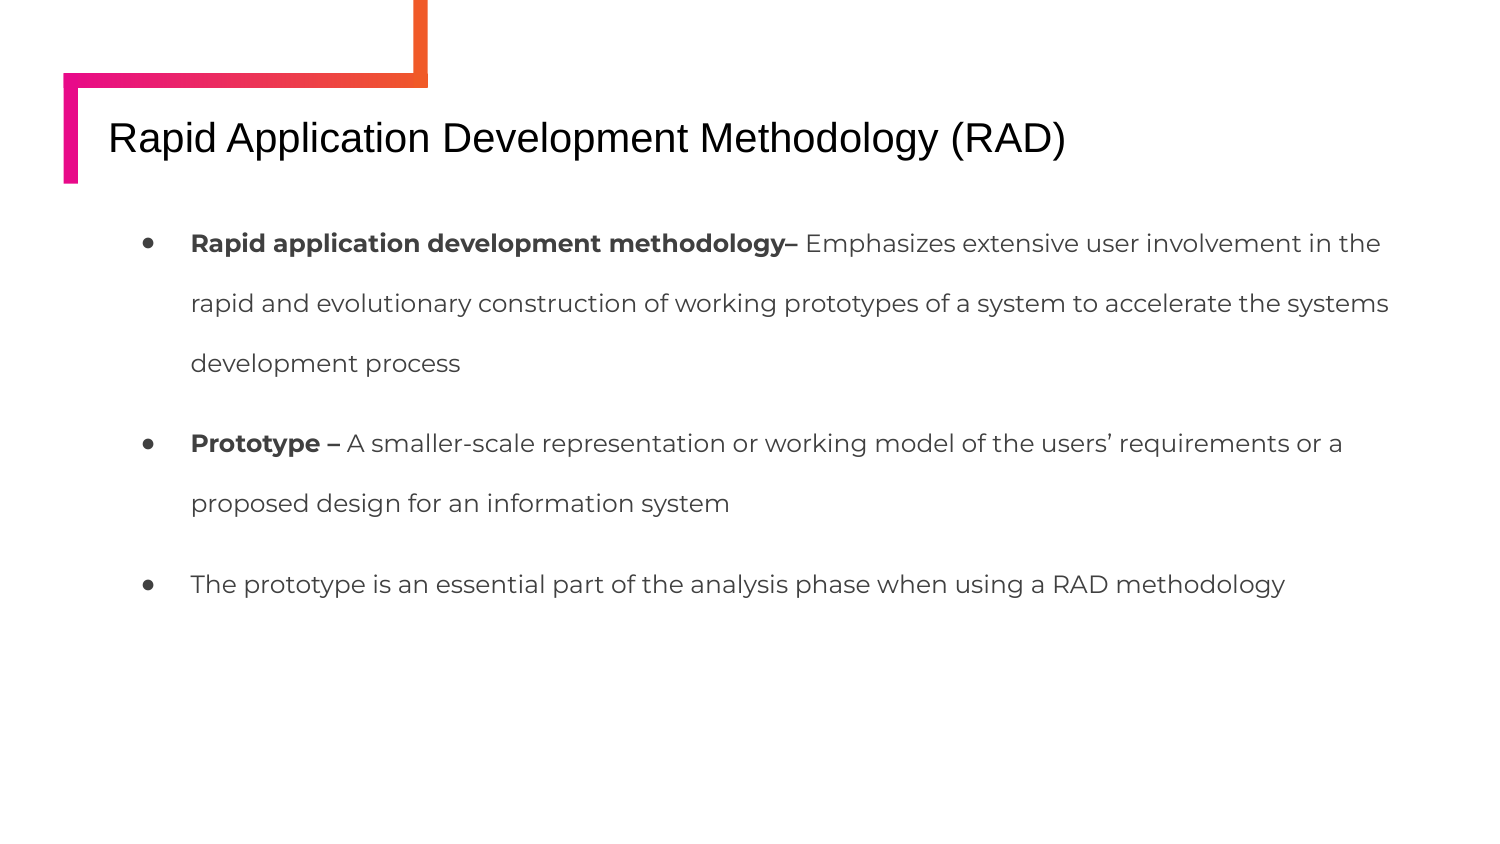

# Rapid Application Development Methodology (RAD)
Rapid application development methodology– Emphasizes extensive user involvement in the rapid and evolutionary construction of working prototypes of a system to accelerate the systems development process
Prototype – A smaller-scale representation or working model of the users’ requirements or a proposed design for an information system
The prototype is an essential part of the analysis phase when using a RAD methodology